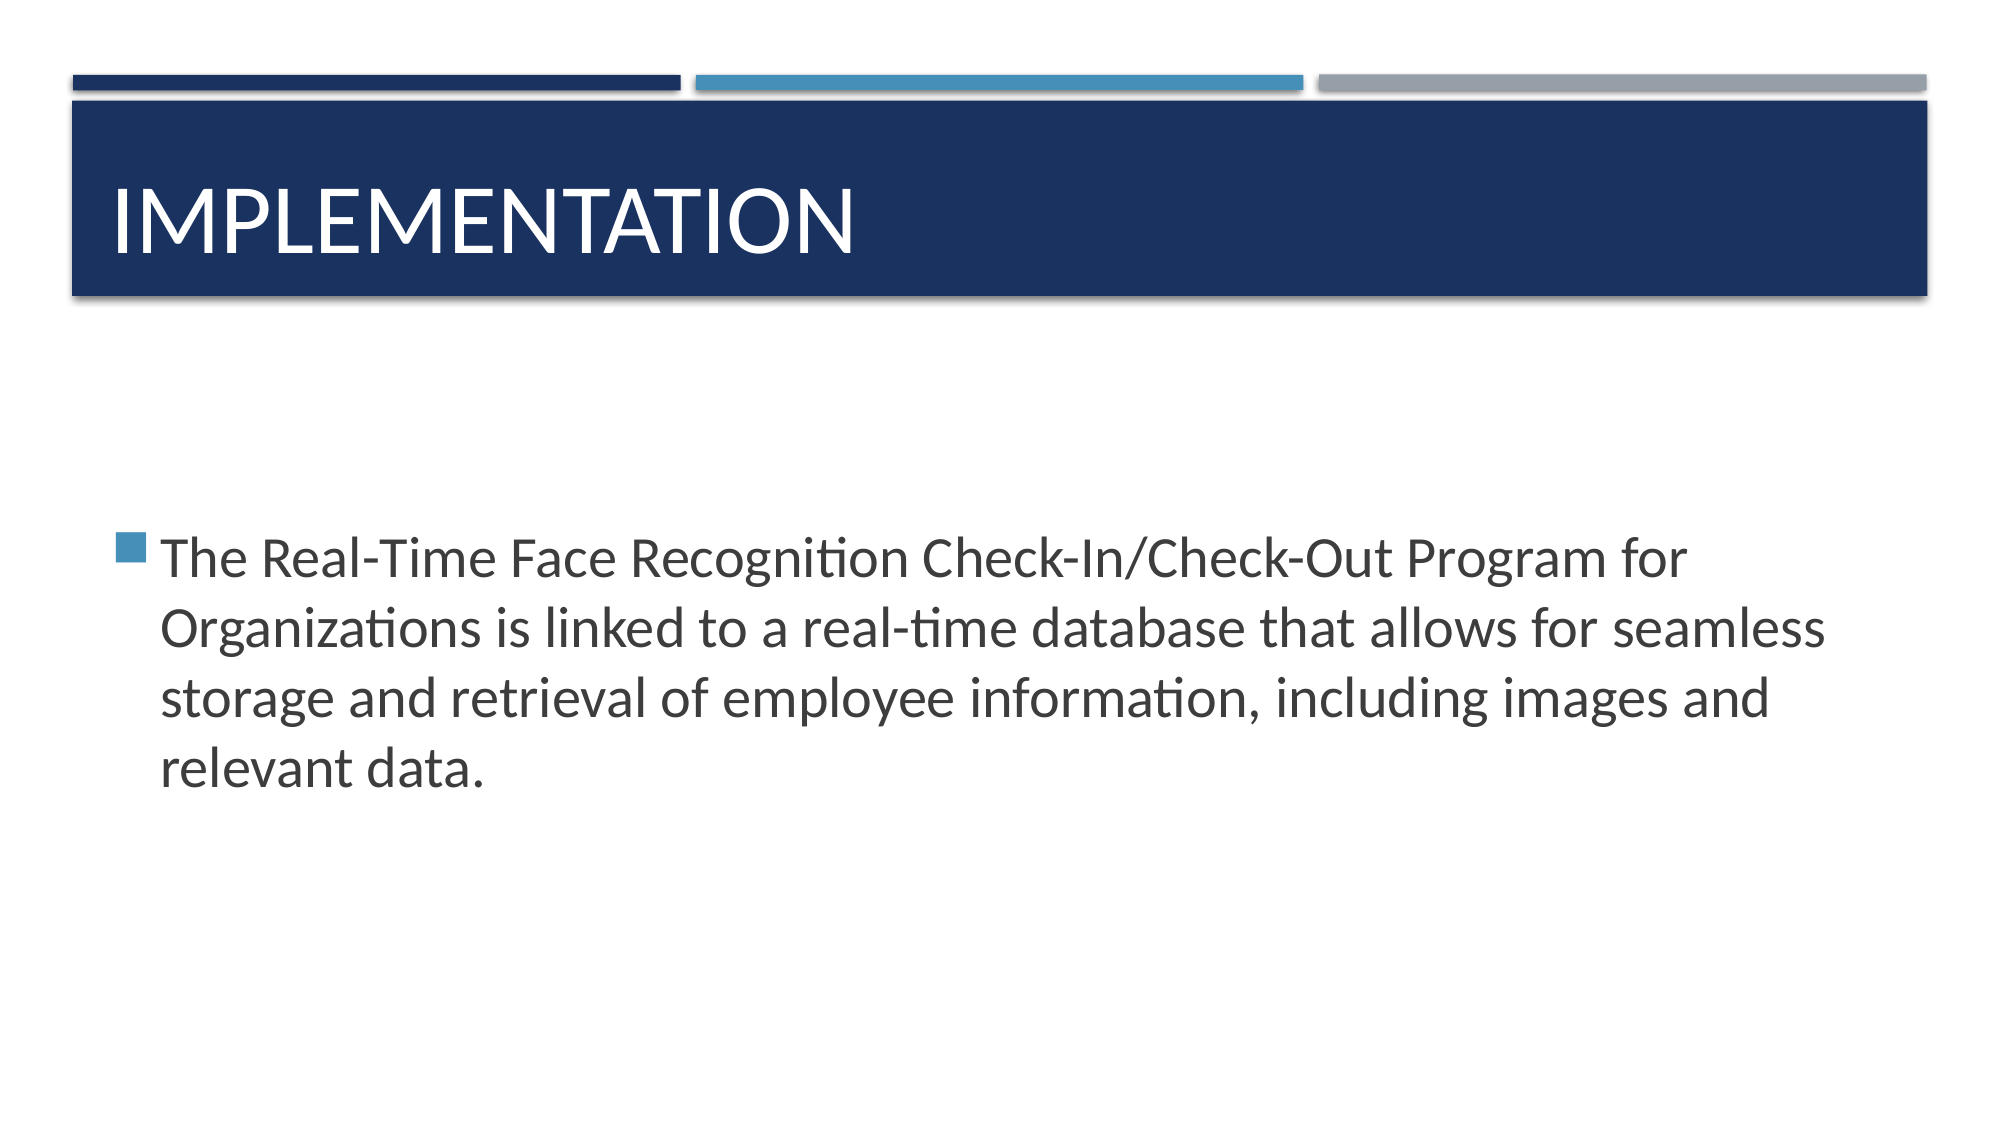

# Implementation
The Real-Time Face Recognition Check-In/Check-Out Program for Organizations is linked to a real-time database that allows for seamless storage and retrieval of employee information, including images and relevant data.